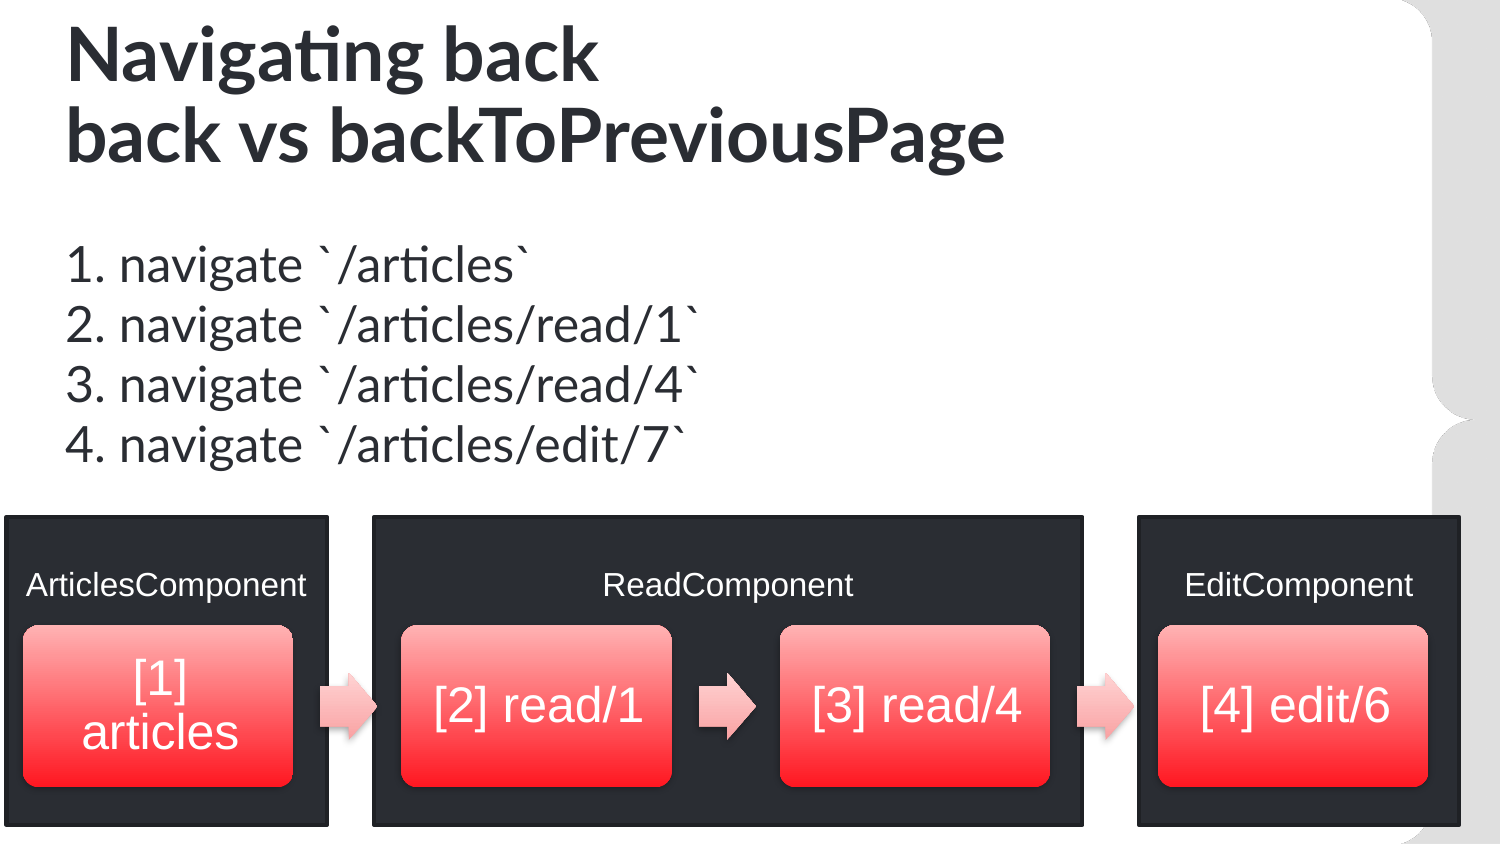

# Navigating back back vs backToPreviousPage
1. navigate `/articles`
2. navigate `/articles/read/1`
3. navigate `/articles/read/4`
4. navigate `/articles/edit/7`
ArticlesComponent

ReadComponent

EditComponent

[1] articles

[2] read/1

[3] read/4

[4] edit/6